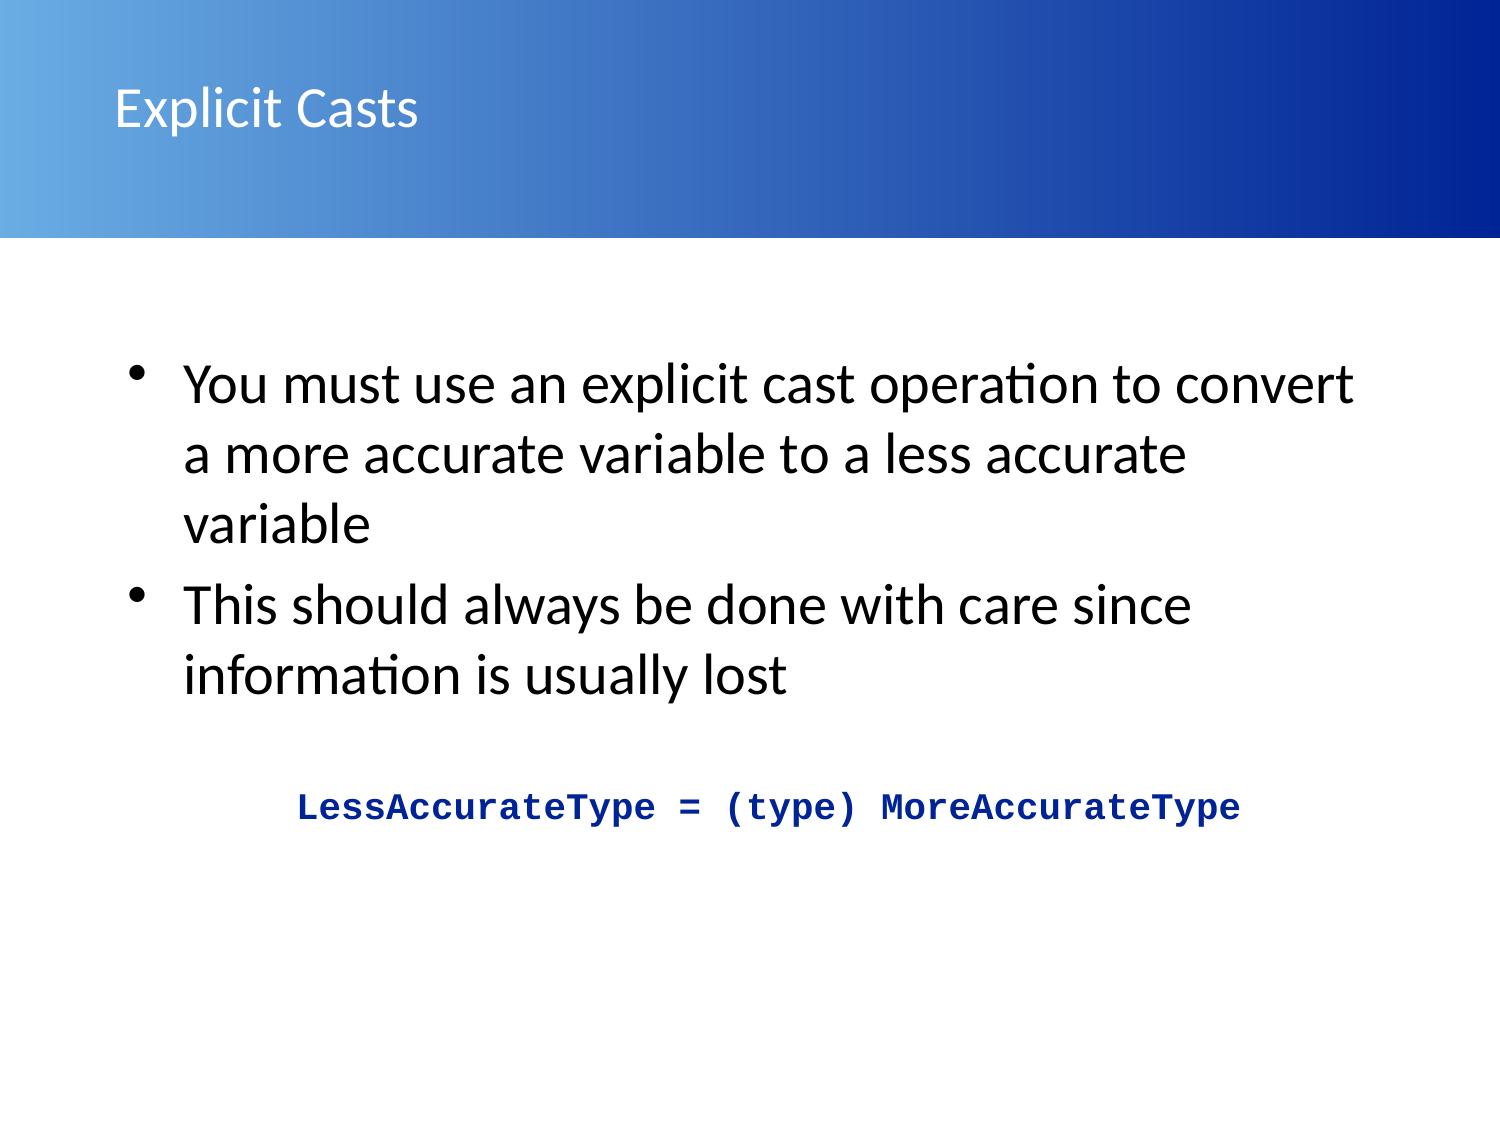

# Explicit Casts

You must use an explicit cast operation to convert a more accurate variable to a less accurate variable
This should always be done with care since information is usually lost
LessAccurateType = (type) MoreAccurateType